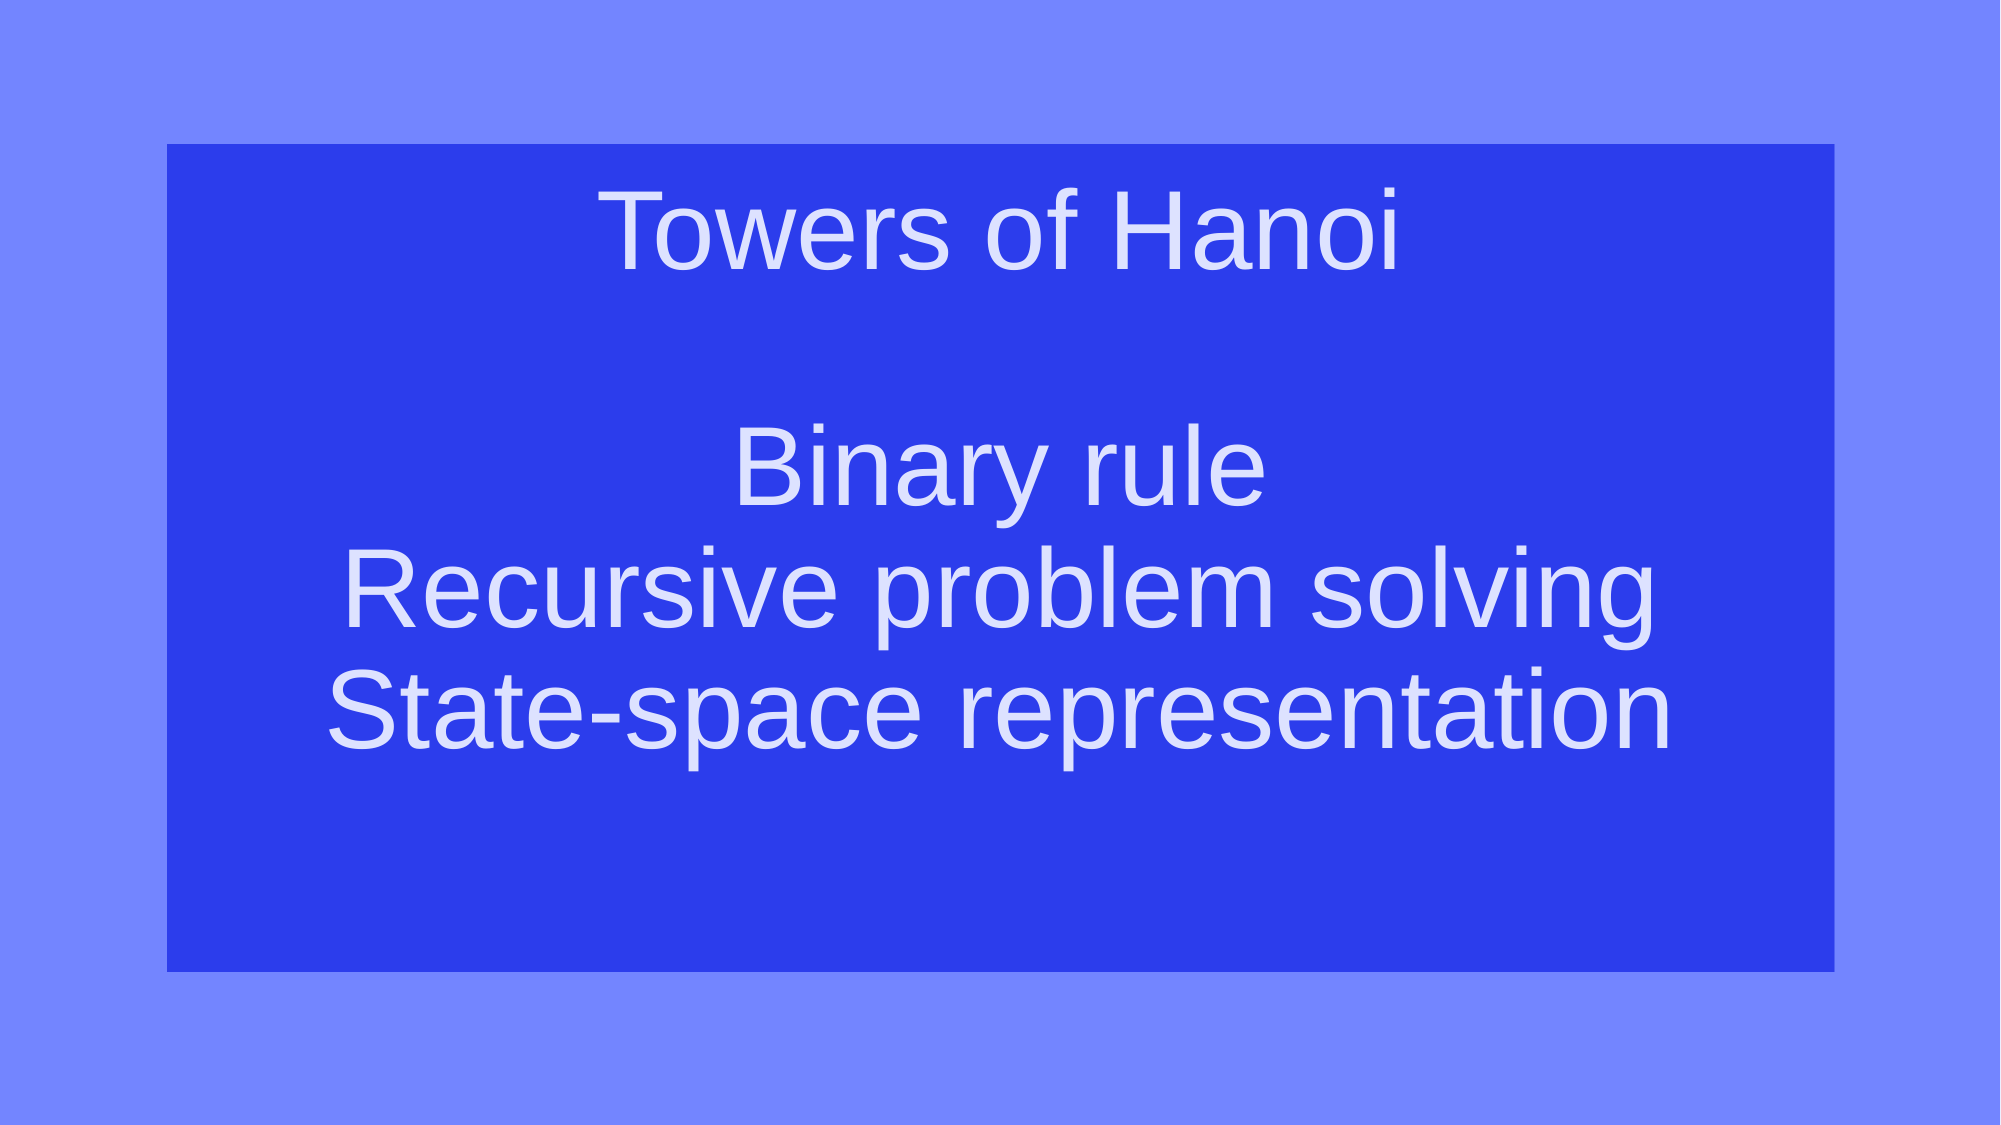

Towers of Hanoi
Binary rule
Recursive problem solving
State-space representation